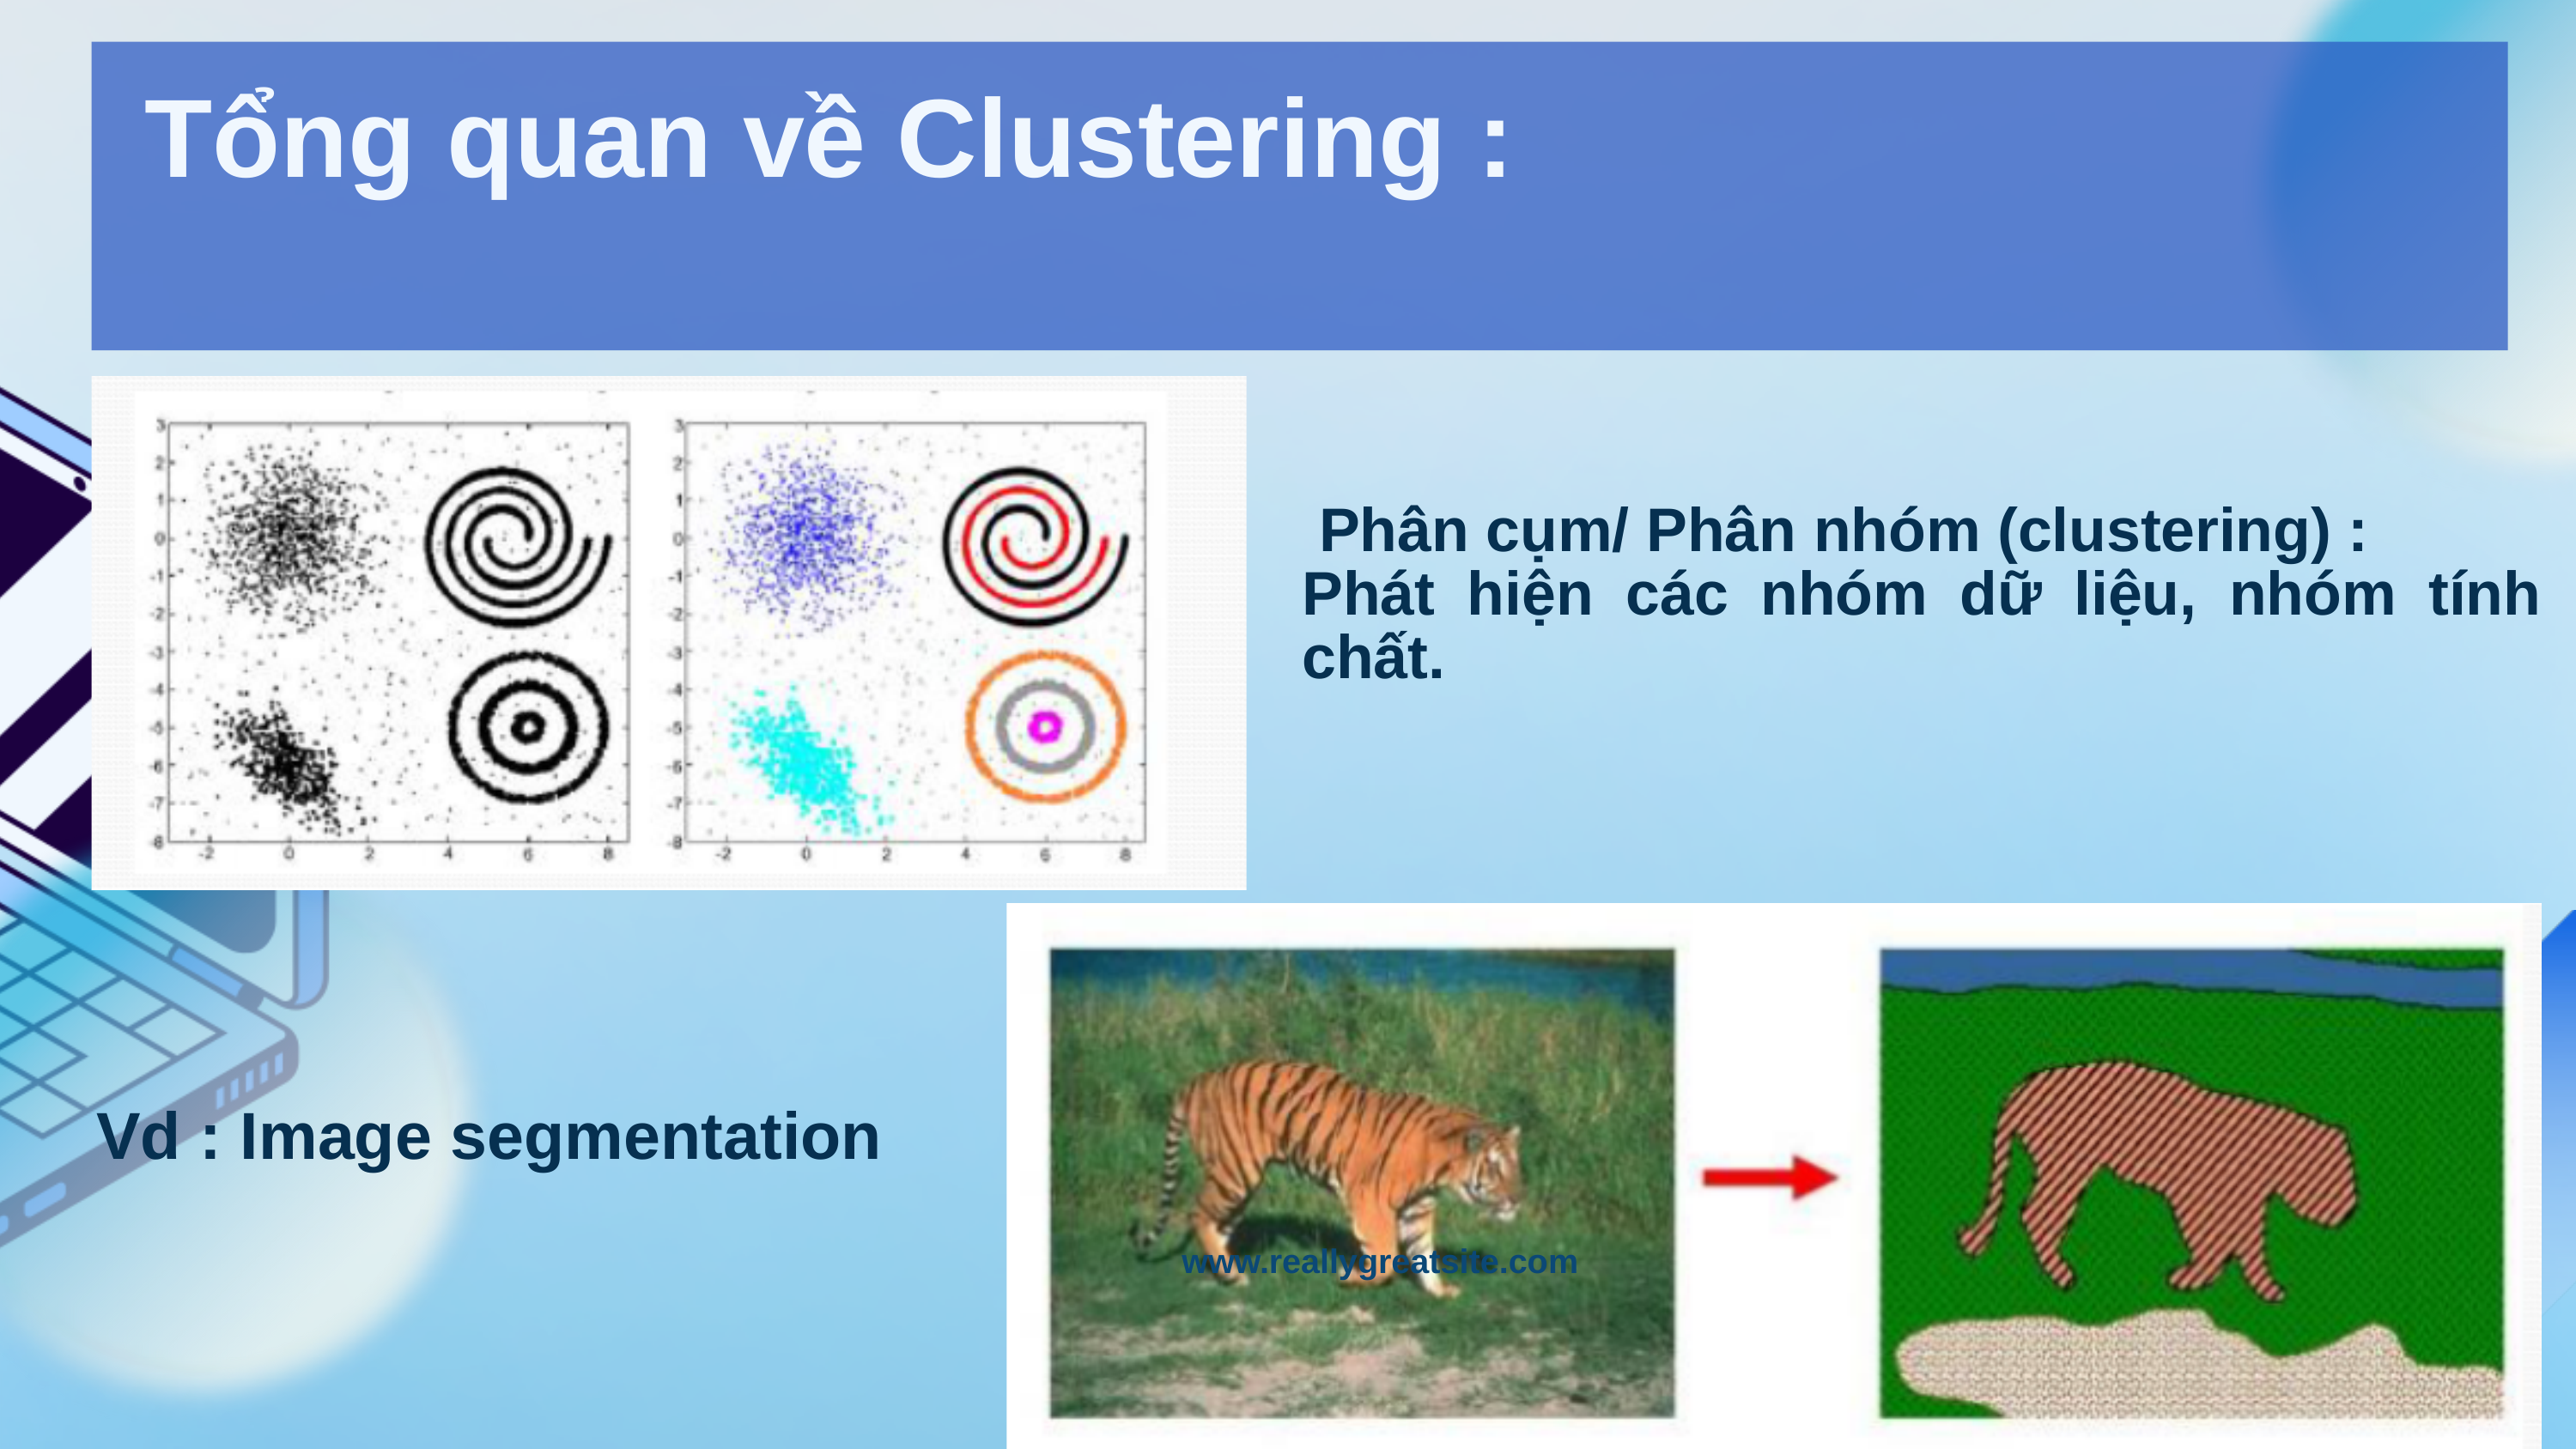

Tổng quan về Clustering :

 Phân cụm/ Phân nhóm (clustering) :
Phát hiện các nhóm dữ liệu, nhóm tính chất.

Vd : Image segmentation

www.reallygreatsite.com